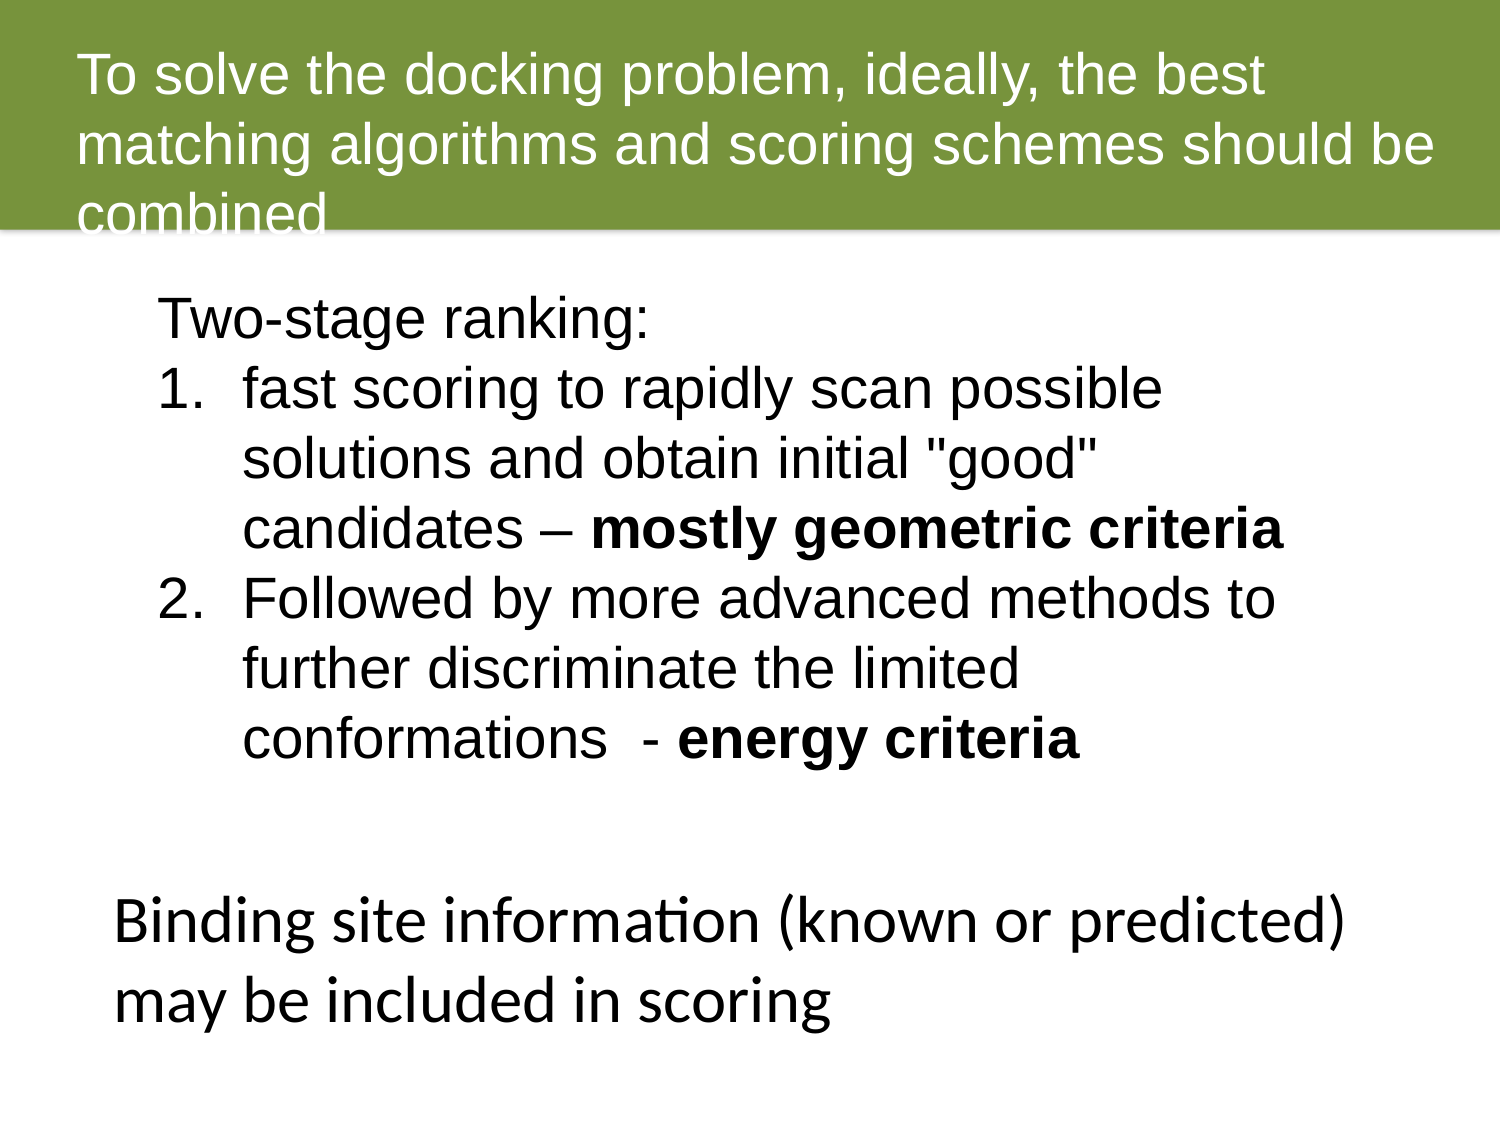

To solve the docking problem, ideally, the best matching algorithms and scoring schemes should be combined
Two-stage ranking:
fast scoring to rapidly scan possible solutions and obtain initial "good" candidates – mostly geometric criteria
Followed by more advanced methods to further discriminate the limited conformations  - energy criteria
Binding site information (known or predicted) may be included in scoring